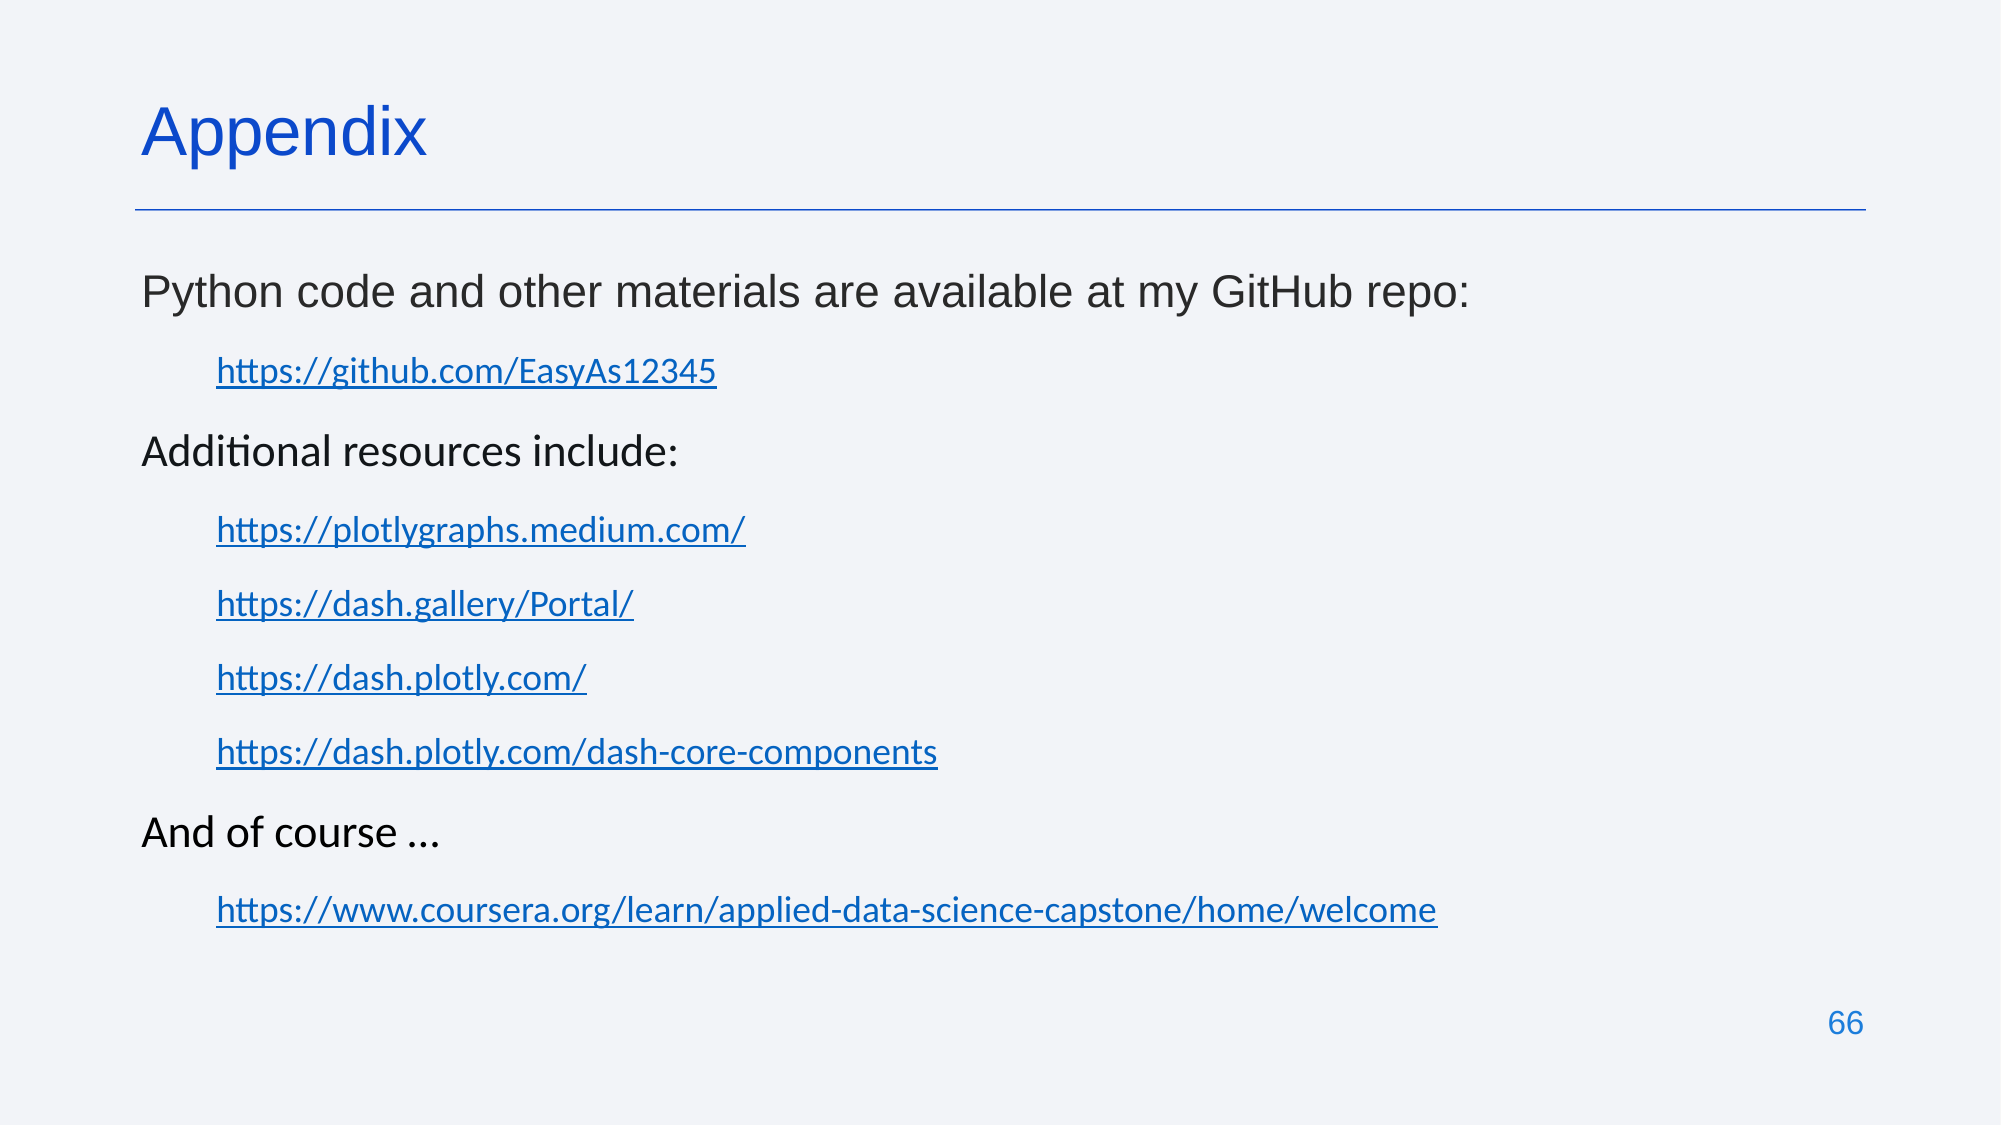

Appendix
Python code and other materials are available at my GitHub repo:
https://github.com/EasyAs12345
Additional resources include:
https://plotlygraphs.medium.com/
https://dash.gallery/Portal/
https://dash.plotly.com/
https://dash.plotly.com/dash-core-components
And of course …
https://www.coursera.org/learn/applied-data-science-capstone/home/welcome

66